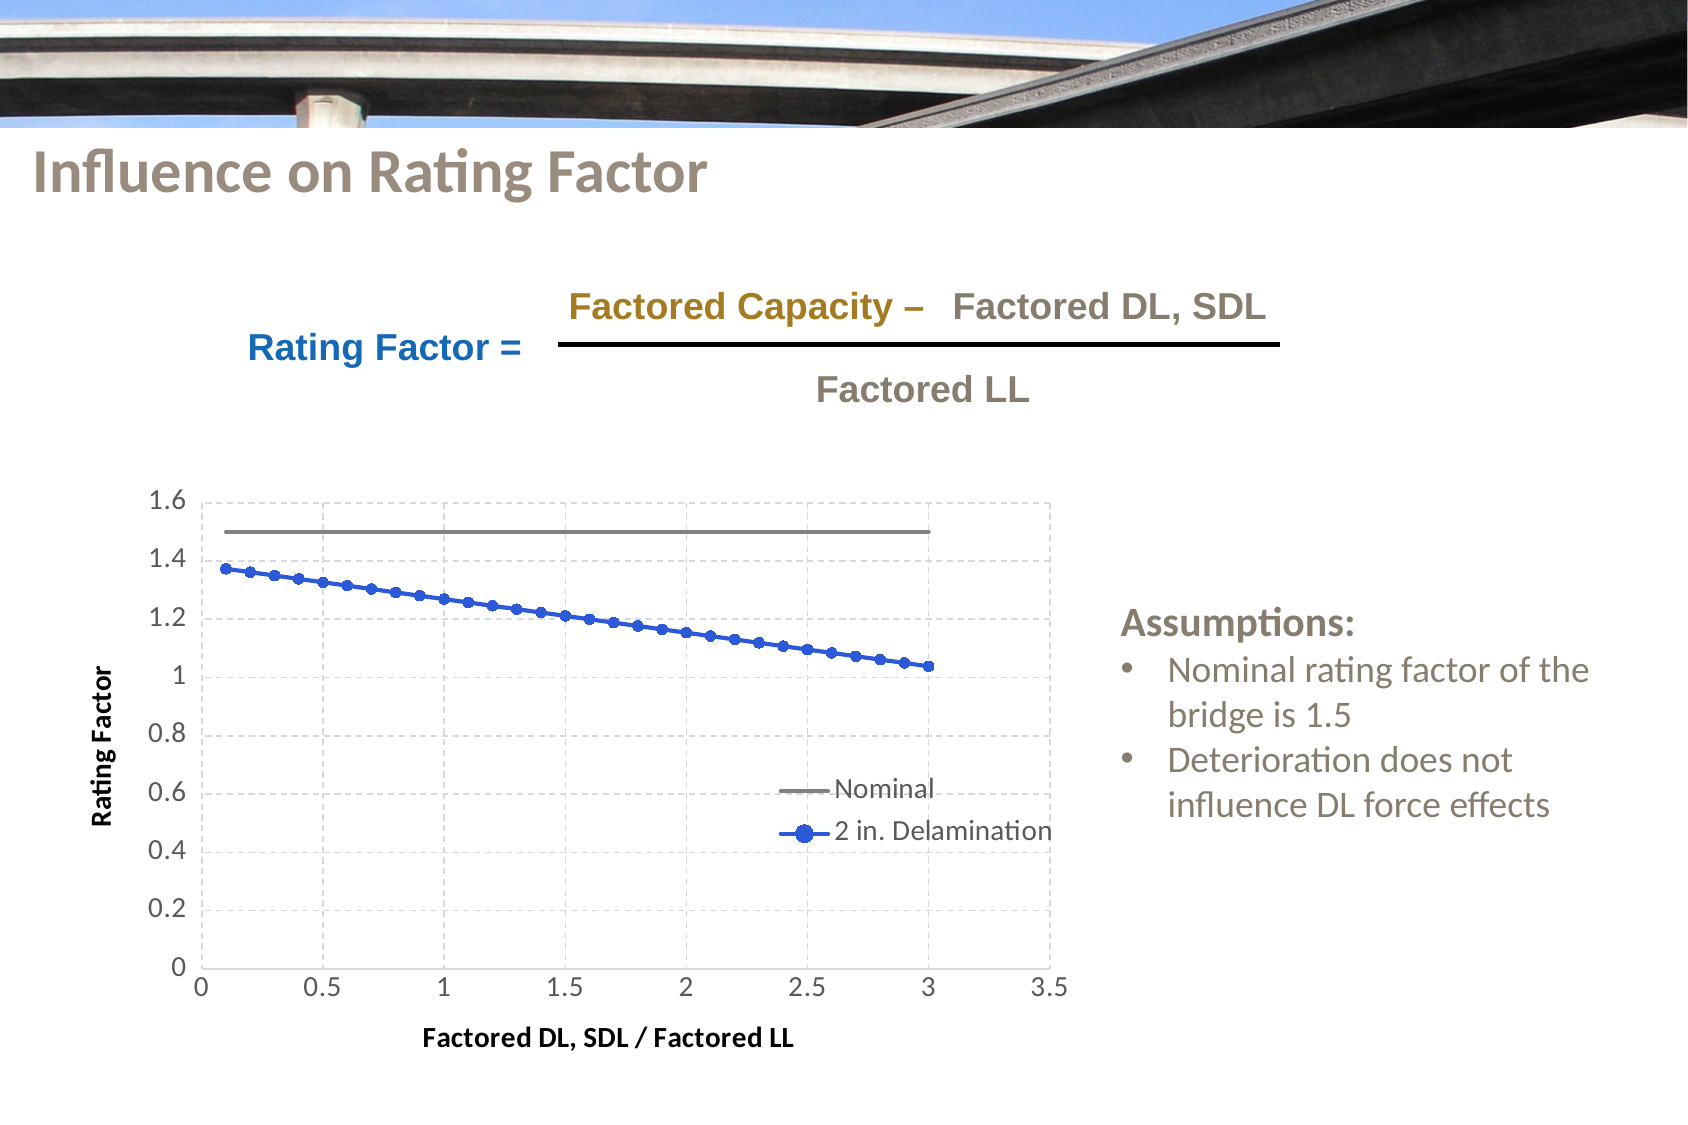

# Influence on Rating Factor
Factored Capacity –
Factored DL, SDL
Rating Factor =
Factored LL

### Chart

| Category | Nominal | 2 in. Delamination |
|---|---|---|
Assumptions:
Nominal rating factor of the bridge is 1.5
Deterioration does not influence DL force effects